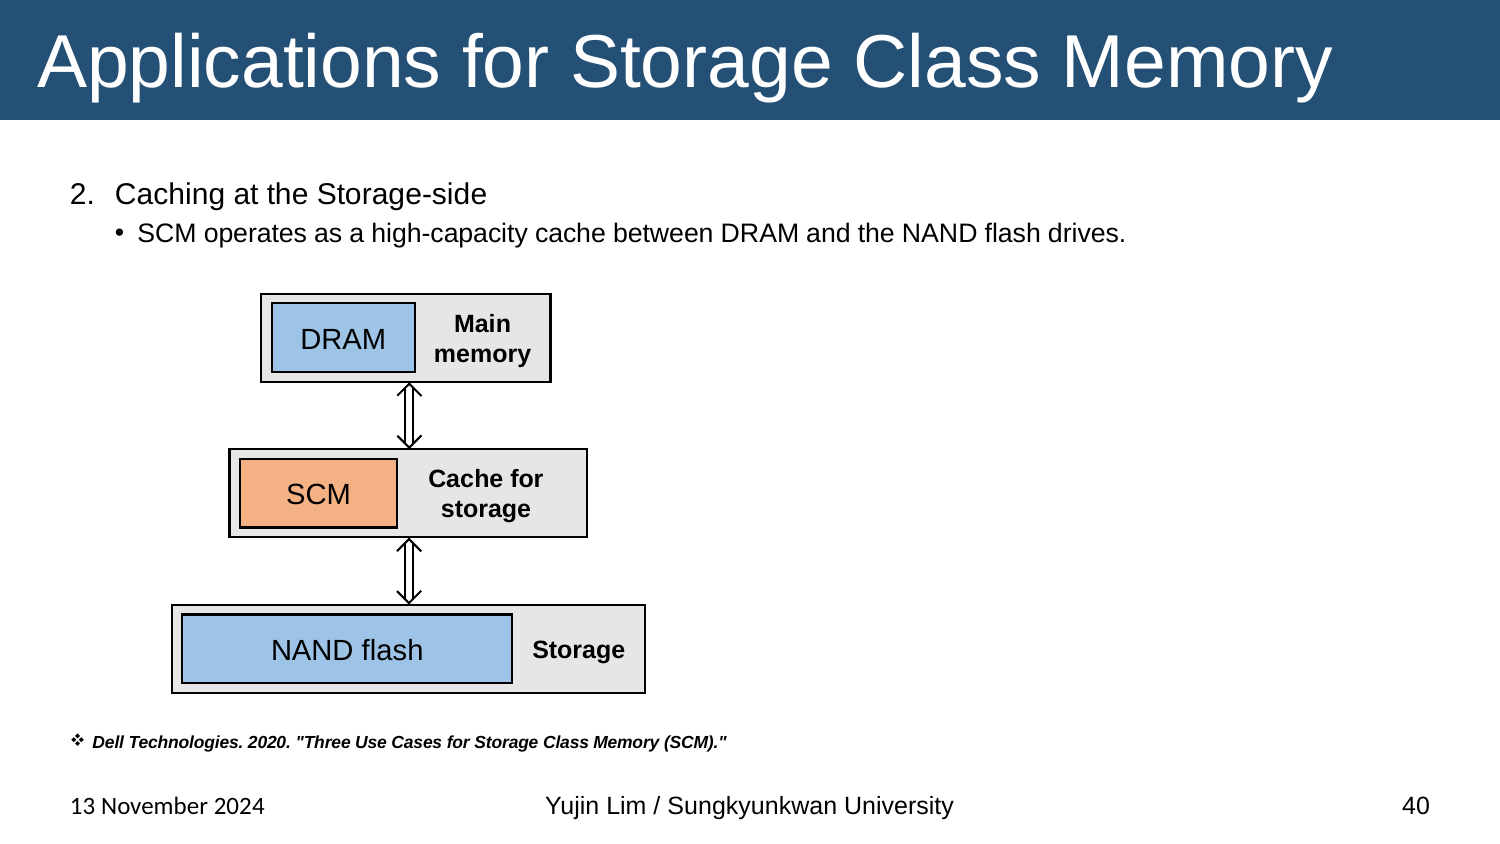

# Applications for Storage Class Memory
Caching at the Storage-side
SCM operates as a high-capacity cache between DRAM and the NAND flash drives.

Dell Technologies. 2020. "Three Use Cases for Storage Class Memory (SCM)."

Main memory
DRAM

Cache for storage
SCM

NAND flash
Storage
13 November 2024
Yujin Lim / Sungkyunkwan University
40